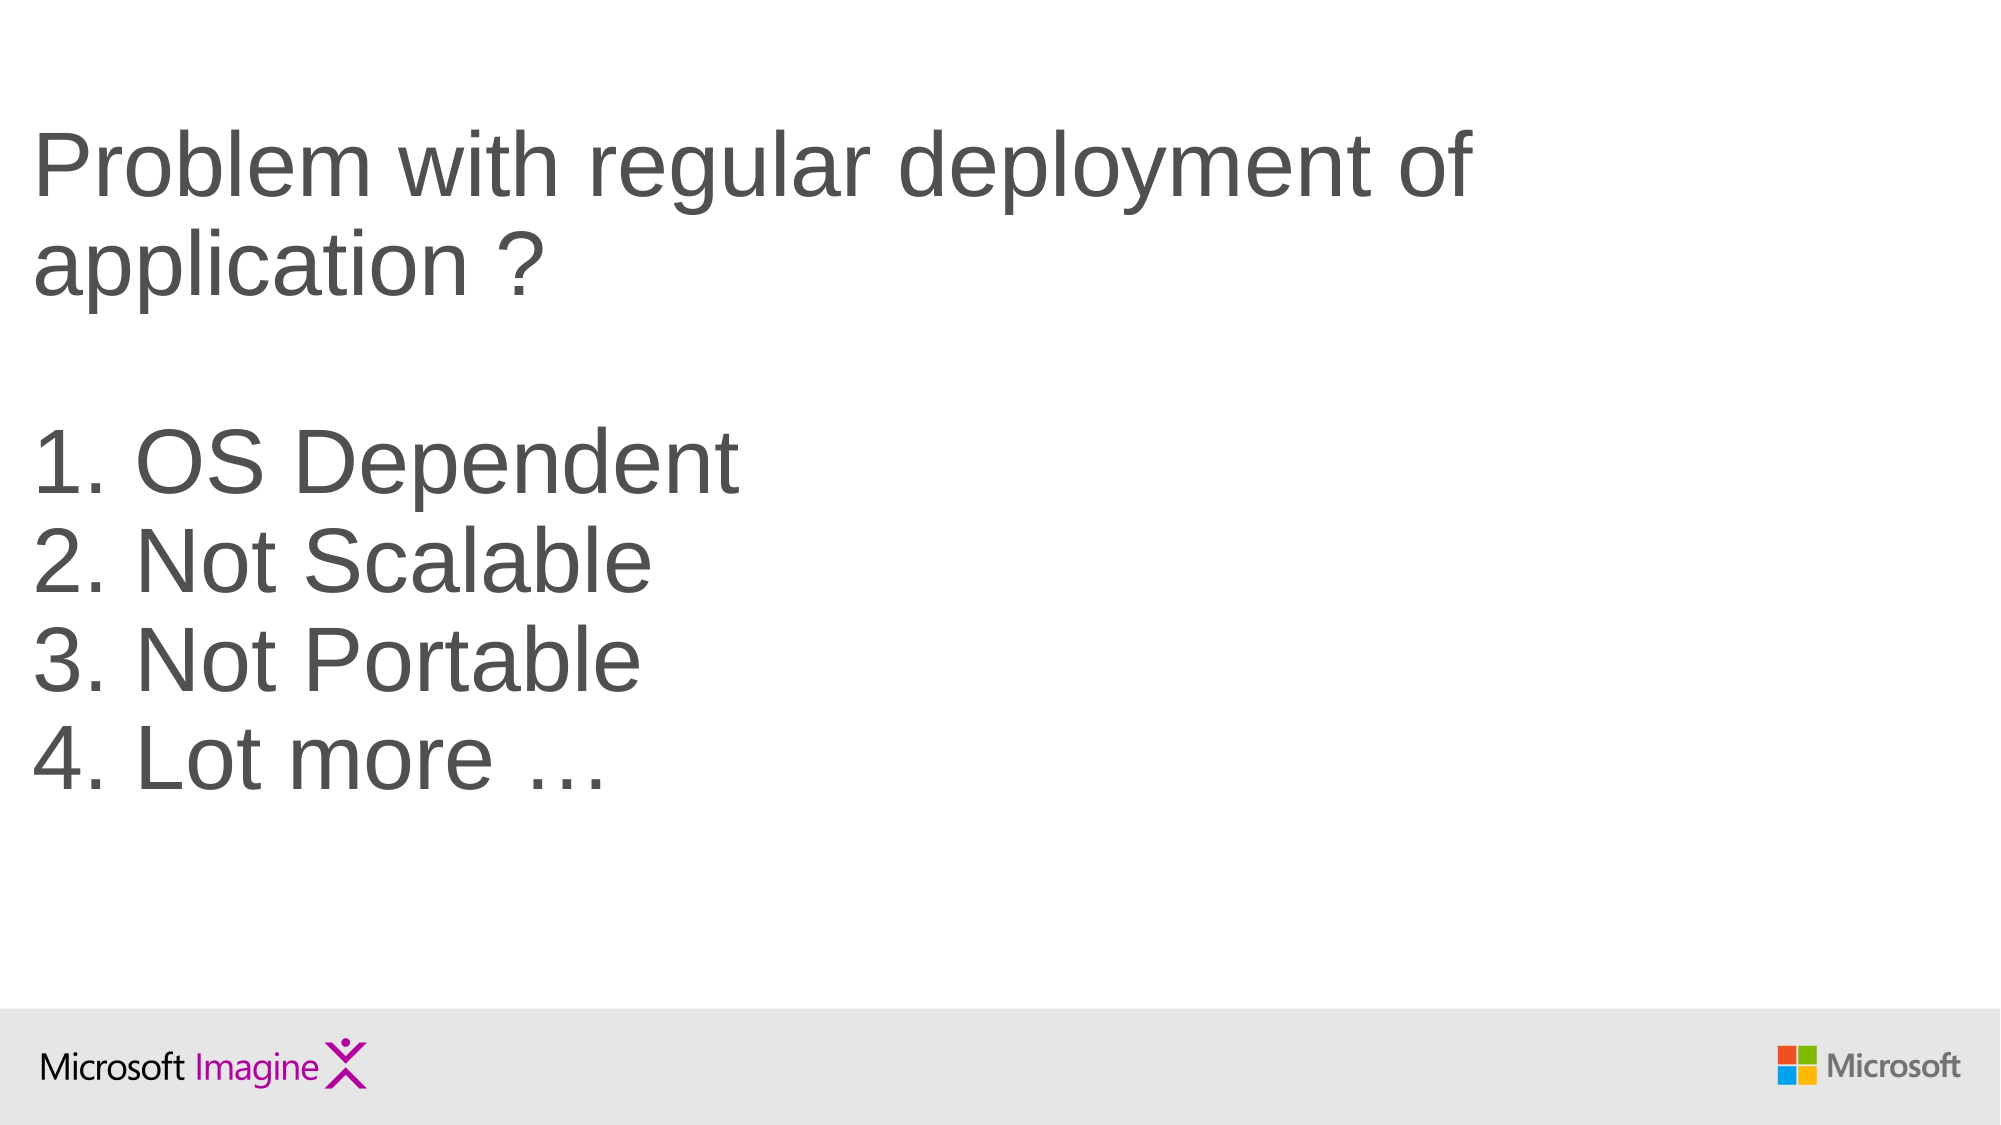

# Problem with regular deployment of application ? 1. OS Dependent 2. Not Scalable 3. Not Portable 4. Lot more …